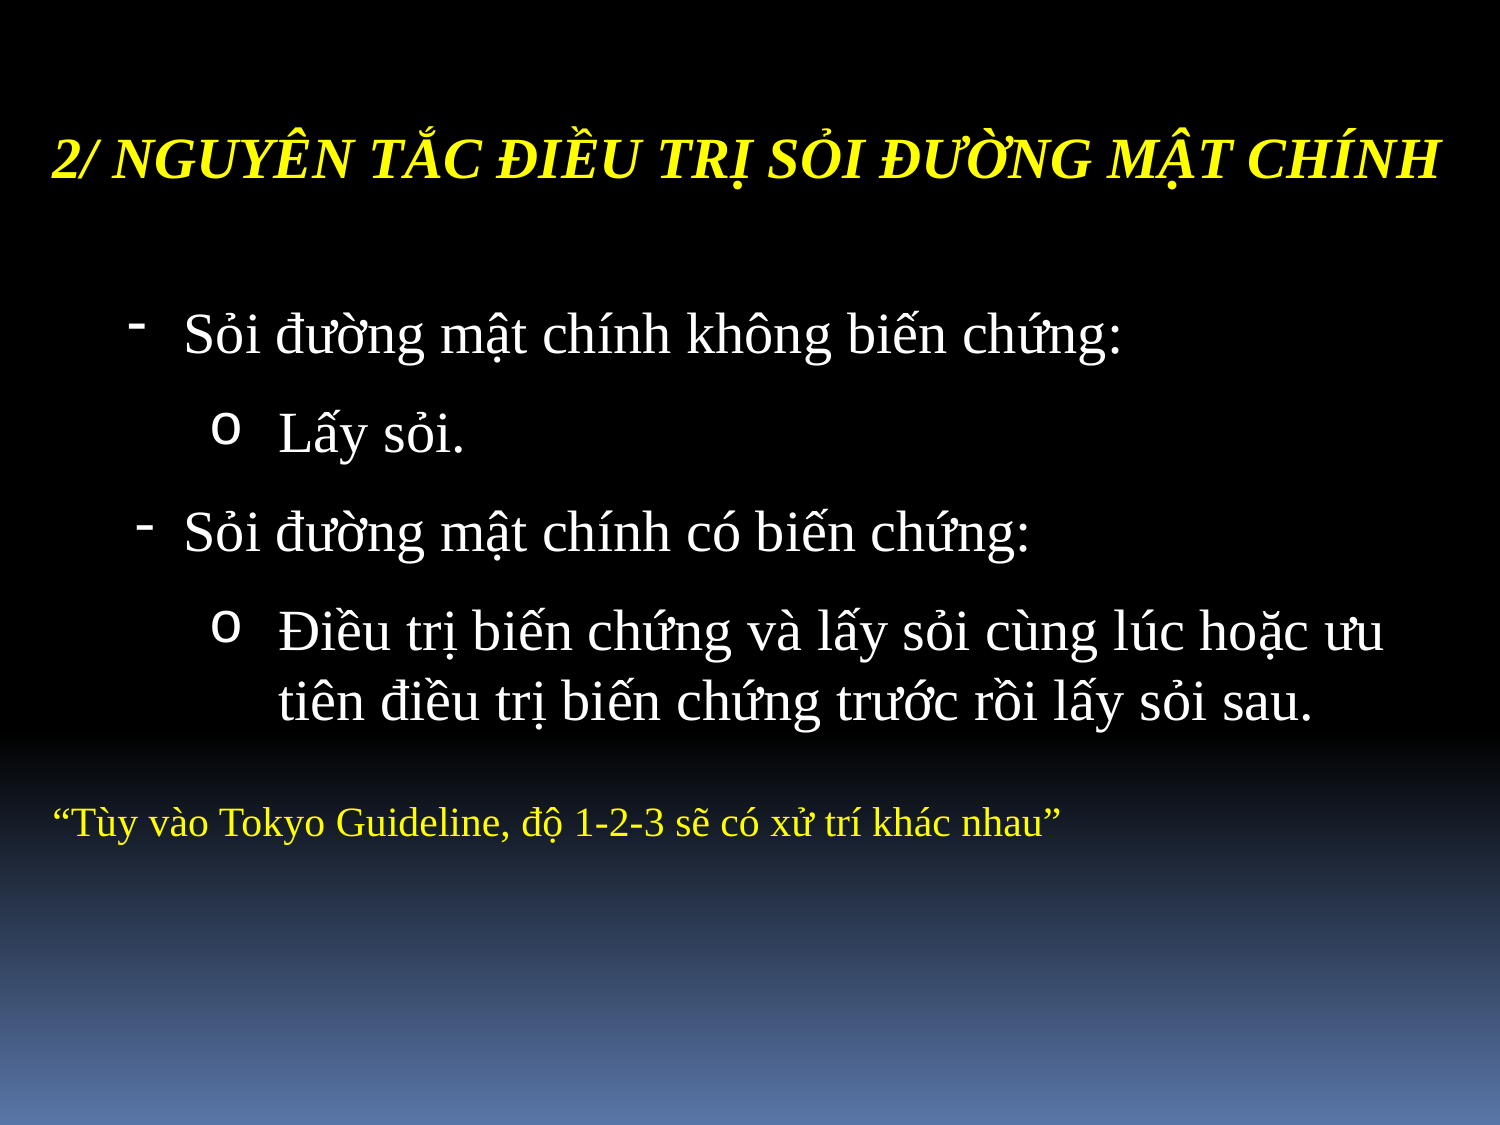

2/ NGUYÊN TẮC ĐIỀU TRỊ SỎI ĐƯỜNG MẬT CHÍNH

Sỏi đường mật chính không biến chứng:
Lấy sỏi.
Sỏi đường mật chính có biến chứng:
Điều trị biến chứng và lấy sỏi cùng lúc hoặc ưu tiên điều trị biến chứng trước rồi lấy sỏi sau.
“Tùy vào Tokyo Guideline, độ 1-2-3 sẽ có xử trí khác nhau”